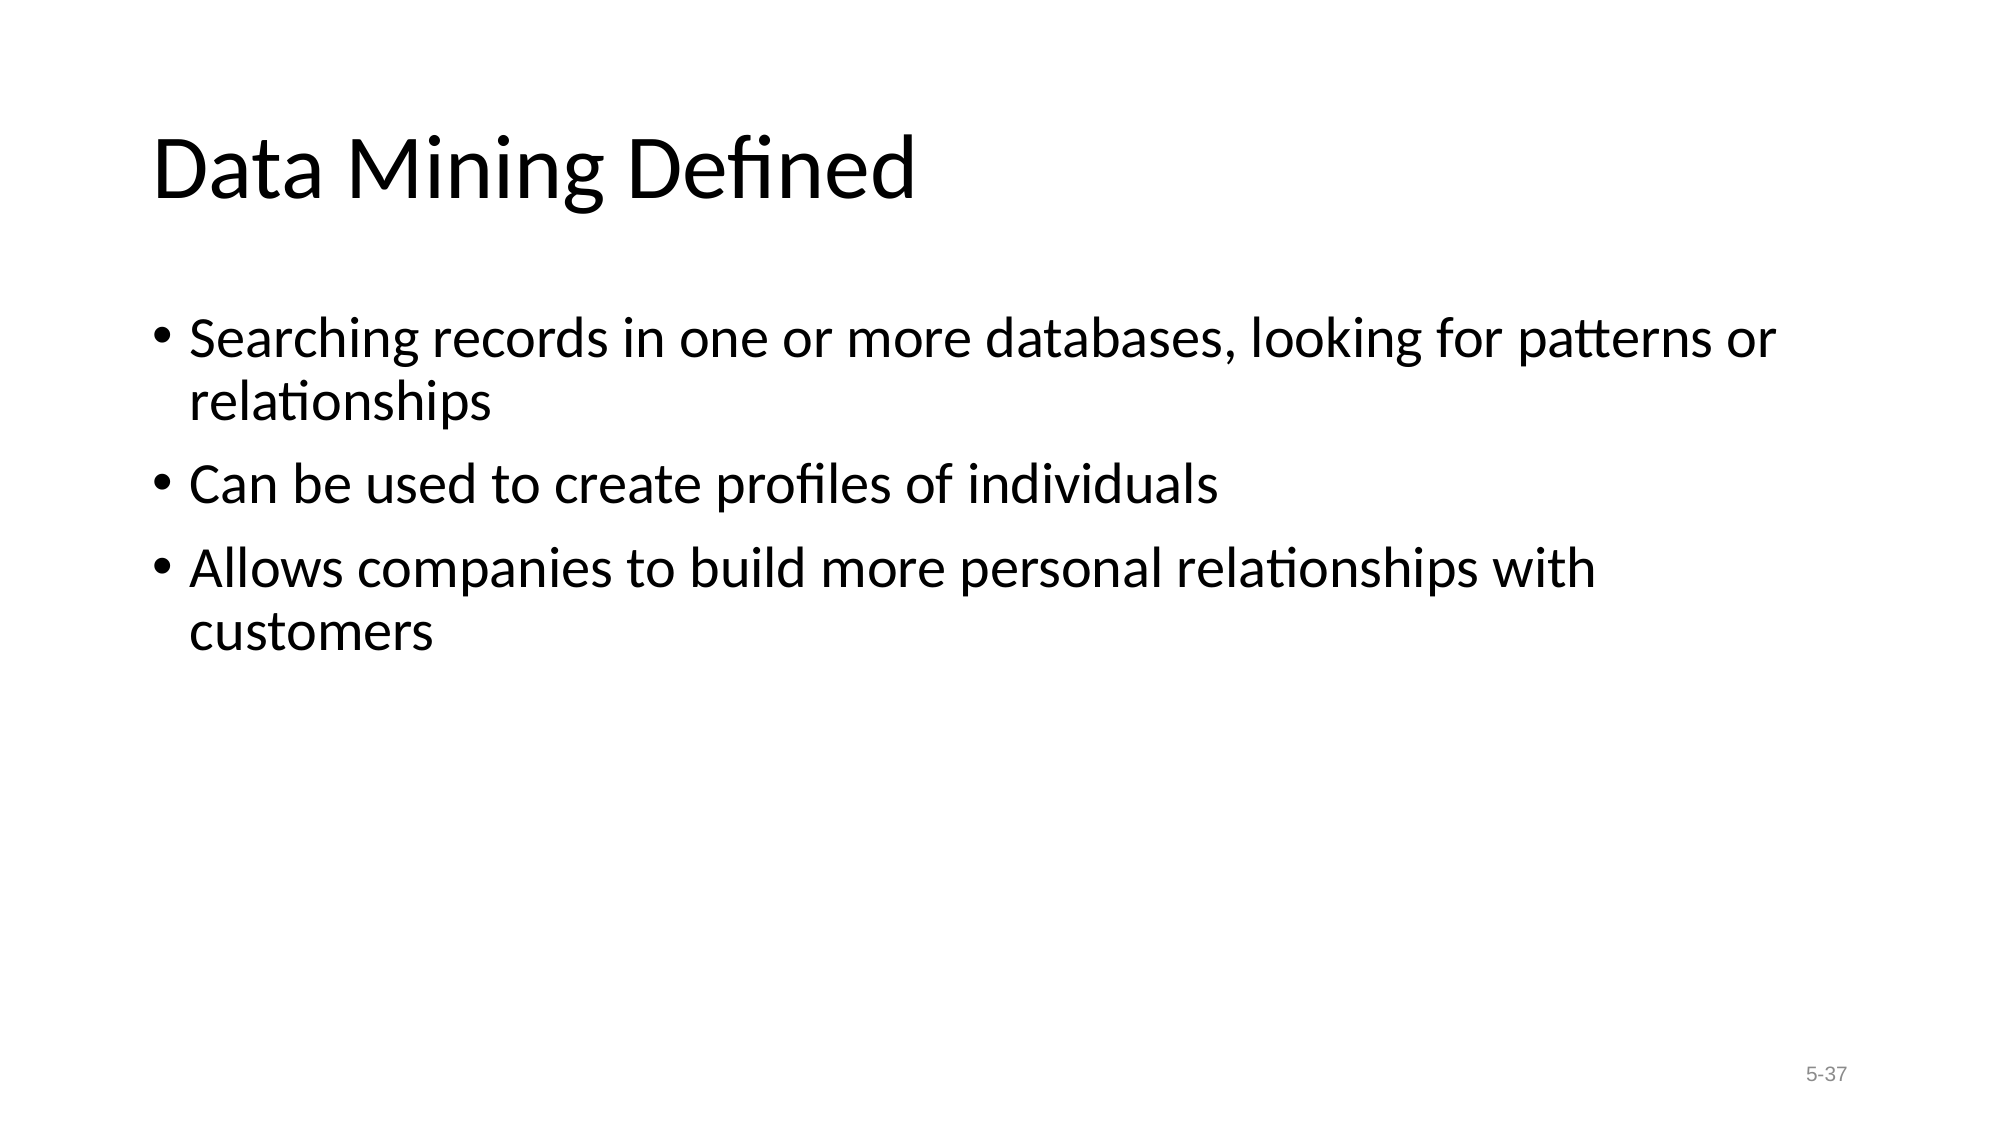

# Data Mining Defined
Searching records in one or more databases, looking for patterns or relationships
Can be used to create profiles of individuals
Allows companies to build more personal relationships with customers
5-37